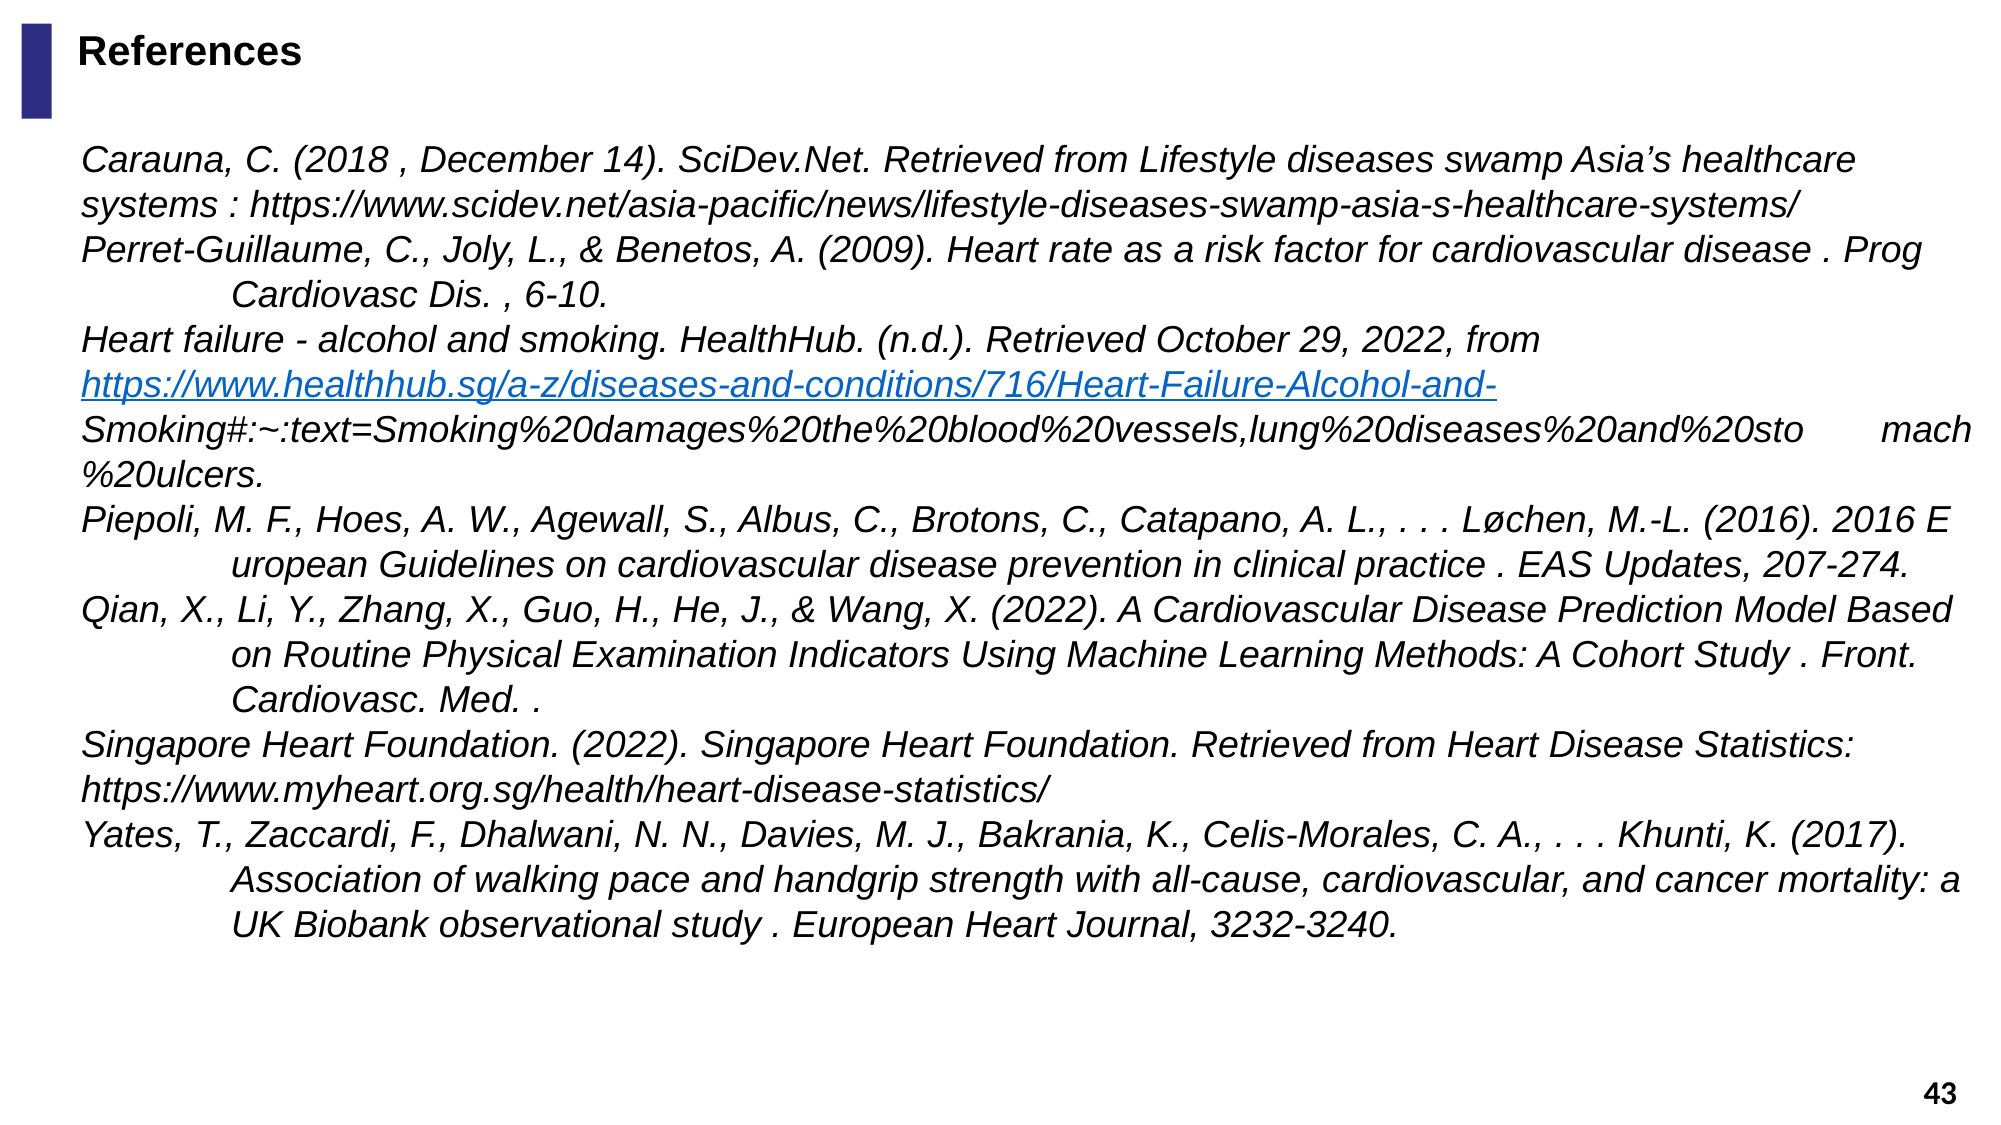

References

Carauna, C. (2018 , December 14). SciDev.Net. Retrieved from Lifestyle diseases swamp Asia’s healthcare 	systems : https://www.scidev.net/asia-pacific/news/lifestyle-diseases-swamp-asia-s-healthcare-systems/
Perret-Guillaume, C., Joly, L., & Benetos, A. (2009). Heart rate as a risk factor for cardiovascular disease . Prog 	Cardiovasc Dis. , 6-10.
Heart failure - alcohol and smoking. HealthHub. (n.d.). Retrieved October 29, 2022, from 	https://www.healthhub.sg/a-z/diseases-and-conditions/716/Heart-Failure-Alcohol-and-	Smoking#:~:text=Smoking%20damages%20the%20blood%20vessels,lung%20diseases%20and%20sto	mach%20ulcers.
Piepoli, M. F., Hoes, A. W., Agewall, S., Albus, C., Brotons, C., Catapano, A. L., . . . Løchen, M.-L. (2016). 2016 E	uropean Guidelines on cardiovascular disease prevention in clinical practice . EAS Updates, 207-274.
Qian, X., Li, Y., Zhang, X., Guo, H., He, J., & Wang, X. (2022). A Cardiovascular Disease Prediction Model Based 	on Routine Physical Examination Indicators Using Machine Learning Methods: A Cohort Study . Front. 	Cardiovasc. Med. .
Singapore Heart Foundation. (2022). Singapore Heart Foundation. Retrieved from Heart Disease Statistics: 	https://www.myheart.org.sg/health/heart-disease-statistics/
Yates, T., Zaccardi, F., Dhalwani, N. N., Davies, M. J., Bakrania, K., Celis-Morales, C. A., . . . Khunti, K. (2017). 	Association of walking pace and handgrip strength with all-cause, cardiovascular, and cancer mortality: a 	UK Biobank observational study . European Heart Journal, 3232-3240.

43